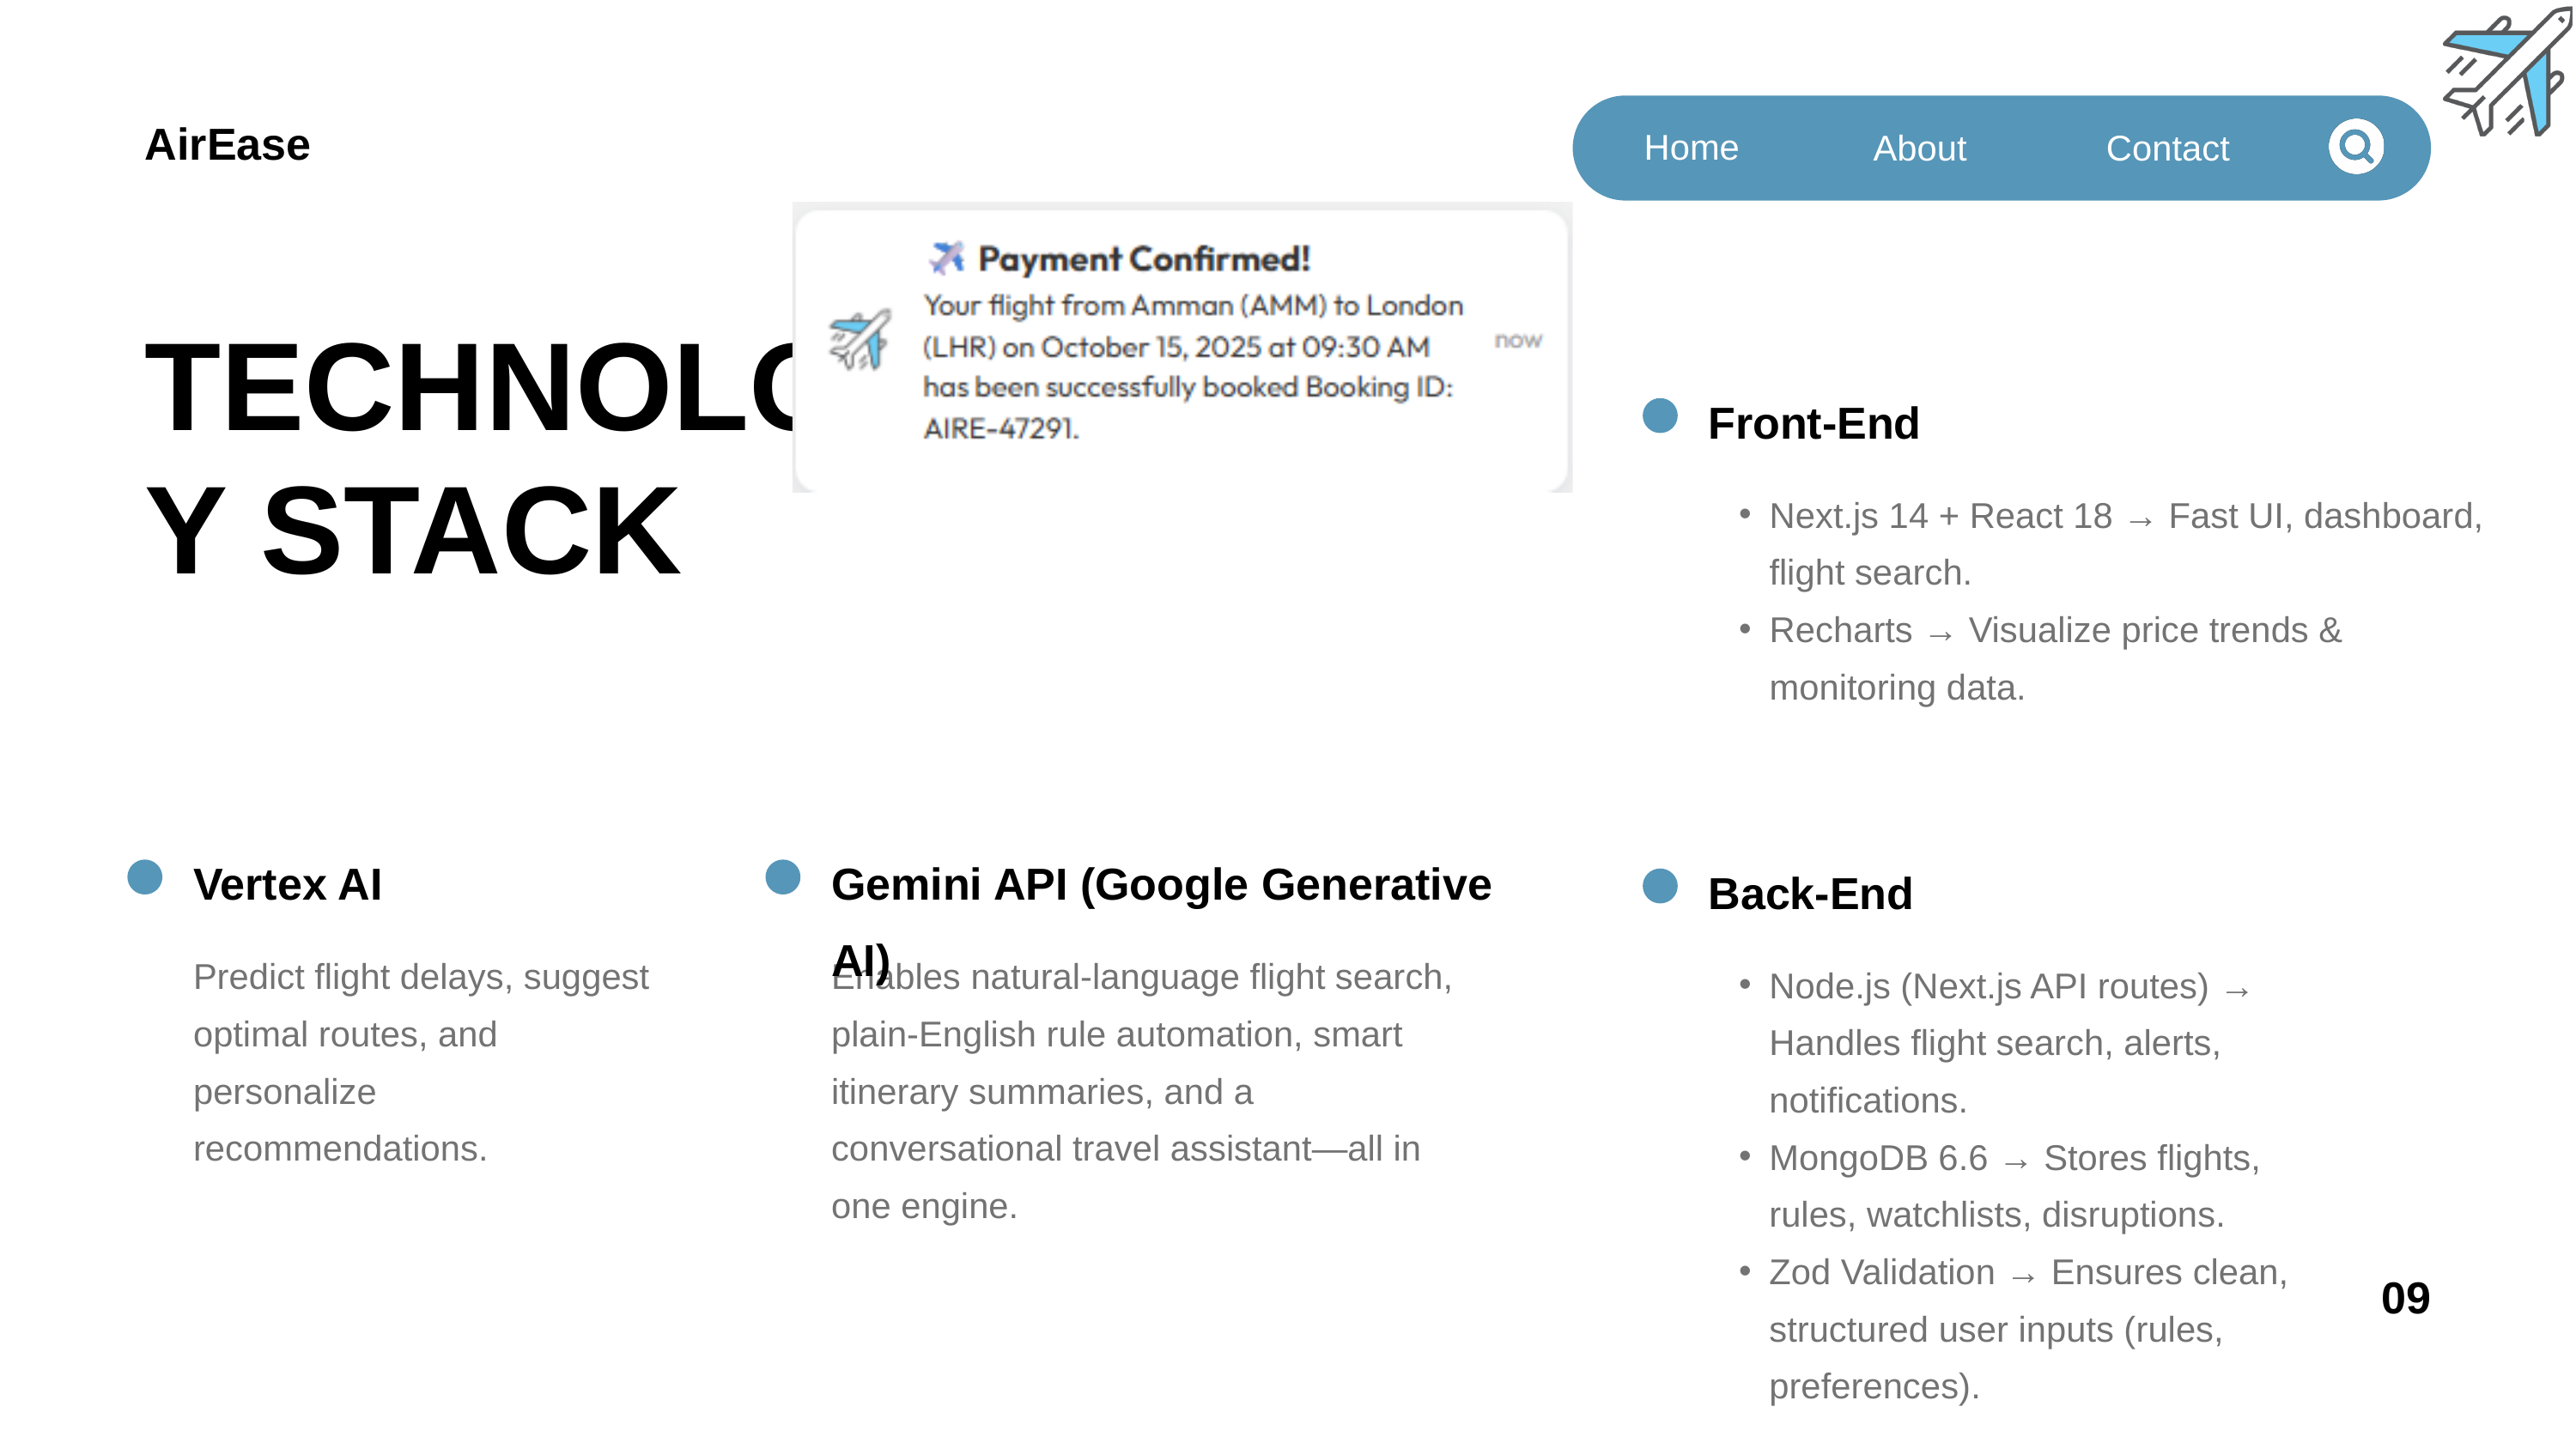

About
Contact
Home

AirEase

TECHNOLOGY STACK
Front-End

Next.js 14 + React 18 → Fast UI, dashboard, flight search.
Recharts → Visualize price trends & monitoring data.
Vertex AI
Gemini API (Google Generative AI)
Back-End

Predict flight delays, suggest optimal routes, and personalize recommendations.
Enables natural-language flight search, plain-English rule automation, smart itinerary summaries, and a conversational travel assistant—all in one engine.
Node.js (Next.js API routes) → Handles flight search, alerts, notifications.
MongoDB 6.6 → Stores flights, rules, watchlists, disruptions.
Zod Validation → Ensures clean, structured user inputs (rules, preferences).
09